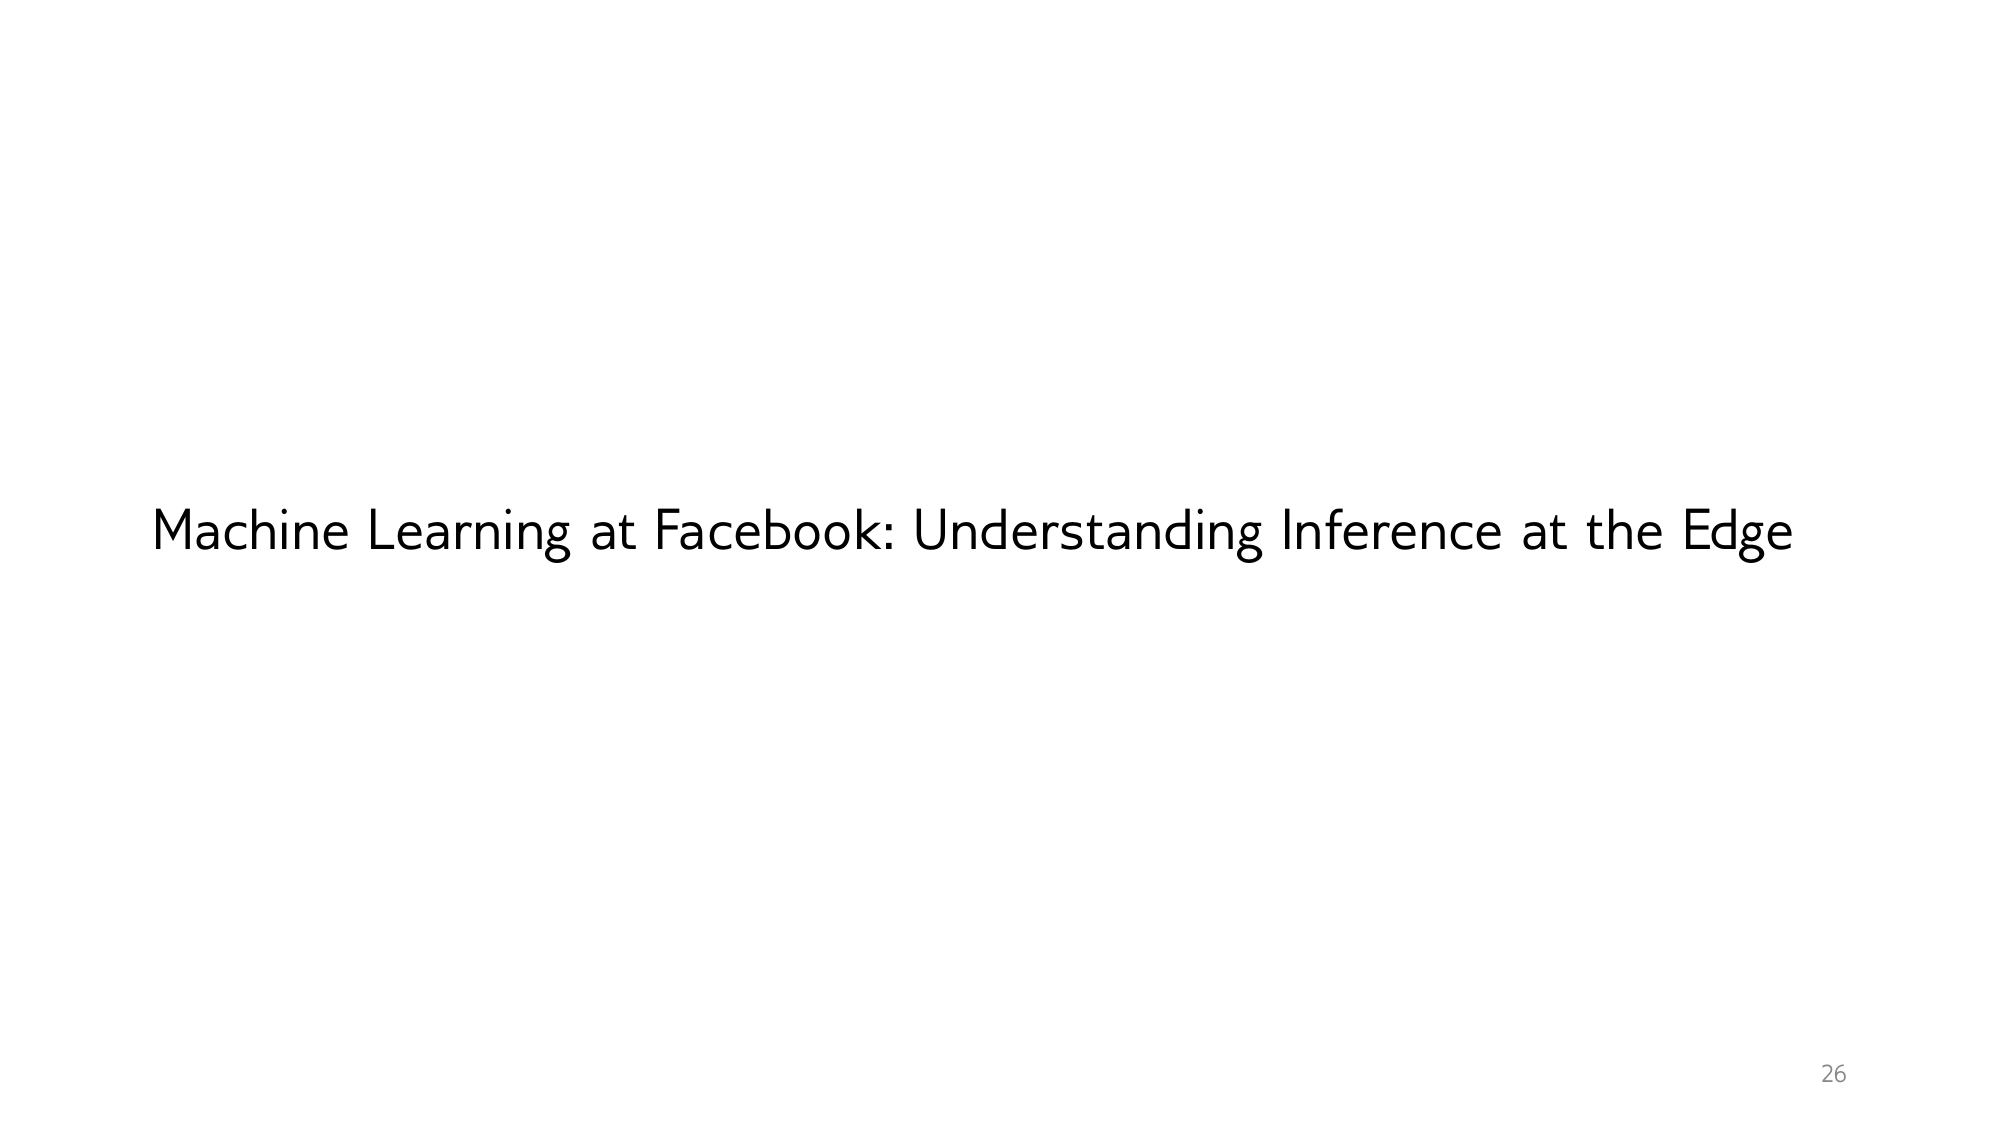

# Machine Learning at Facebook: Understanding Inference at the Edge

26